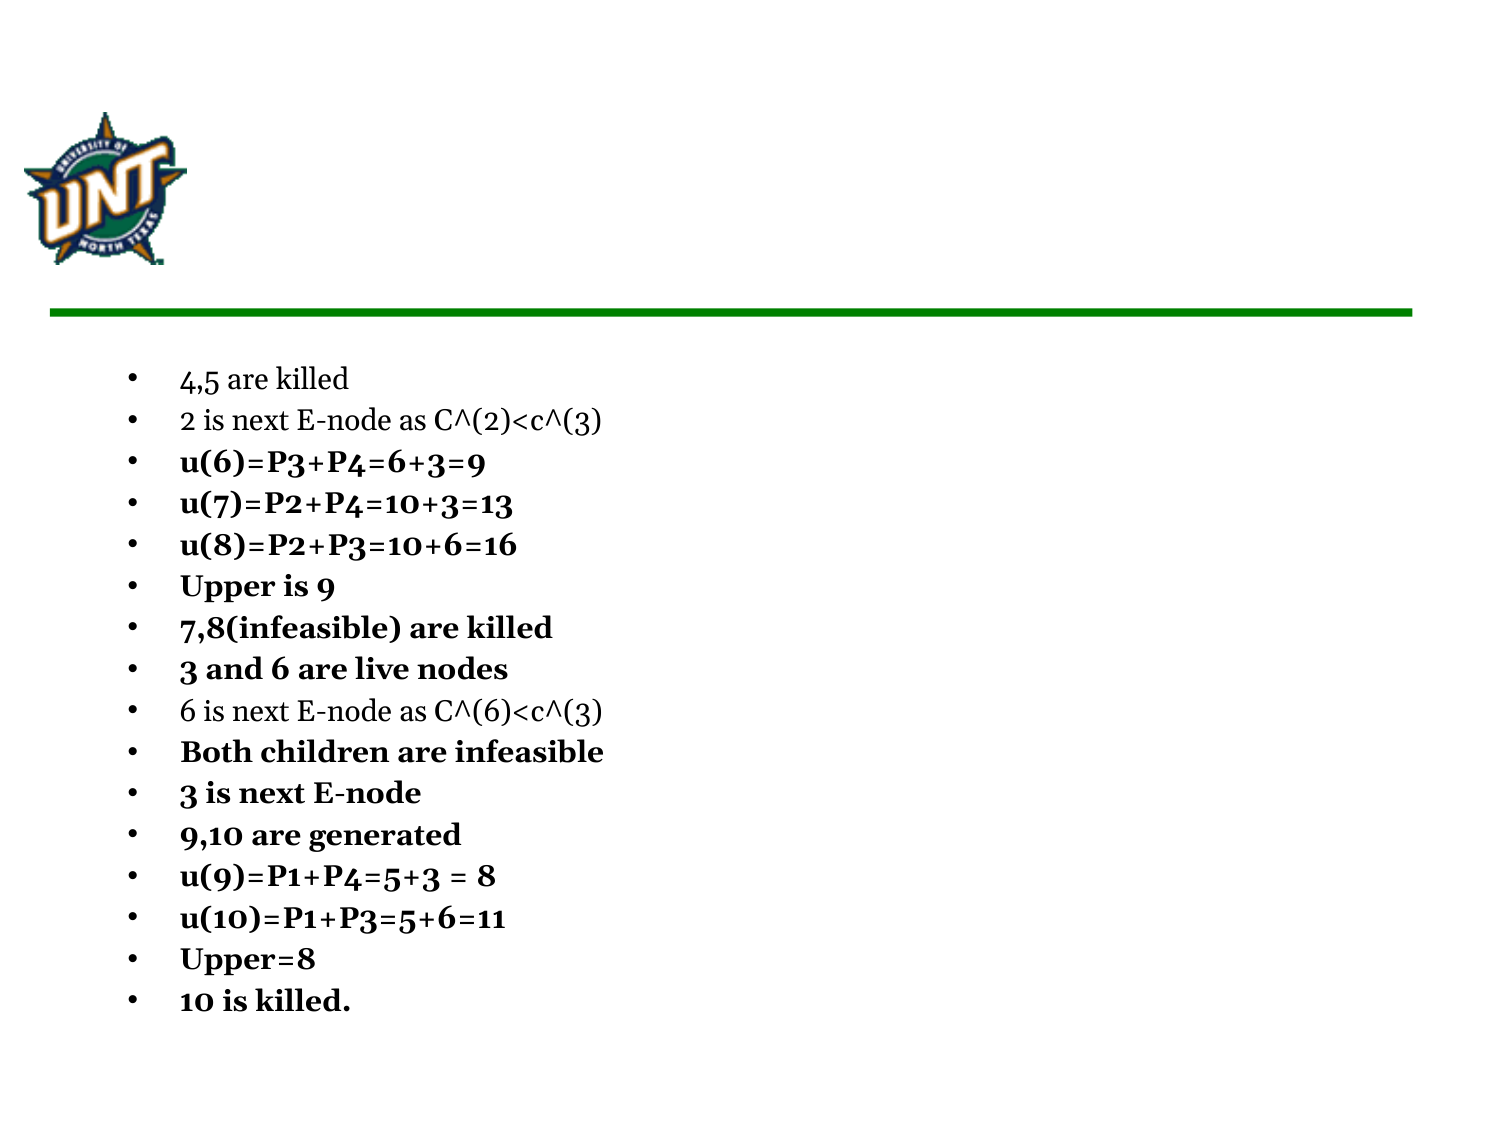

4,5 are killed
2 is next E-node as C^(2)<c^(3)
u(6)=P3+P4=6+3=9
u(7)=P2+P4=10+3=13
u(8)=P2+P3=10+6=16
Upper is 9
7,8(infeasible) are killed
3 and 6 are live nodes
6 is next E-node as C^(6)<c^(3)
Both children are infeasible
3 is next E-node
9,10 are generated
u(9)=P1+P4=5+3 = 8
u(10)=P1+P3=5+6=11
Upper=8
10 is killed.